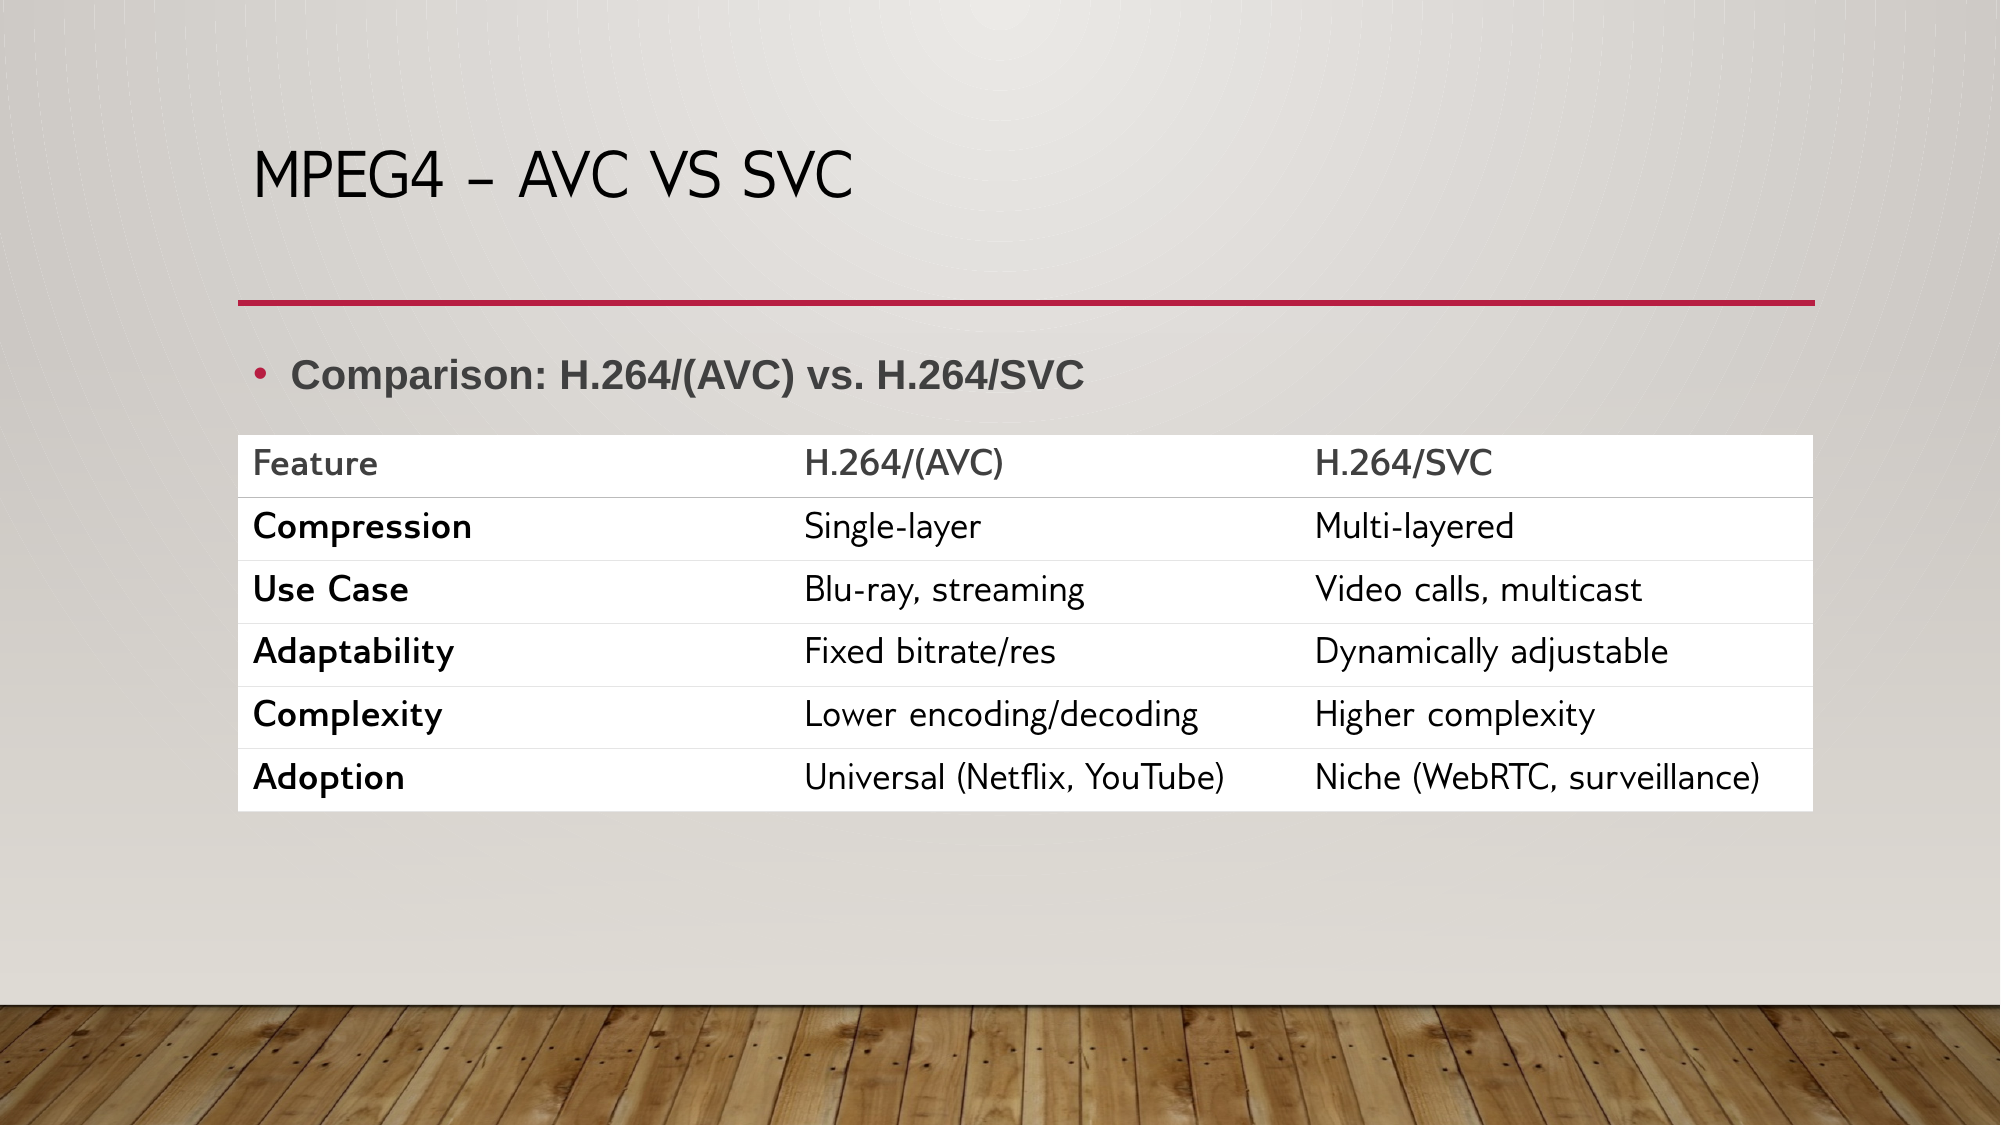

# MPEG4 – AVC vs SVC
Comparison: H.264/(AVC) vs. H.264/SVC

| Feature | H.264/(AVC) | H.264/SVC |
| --- | --- | --- |
| Compression | Single-layer | Multi-layered |
| Use Case | Blu-ray, streaming | Video calls, multicast |
| Adaptability | Fixed bitrate/res | Dynamically adjustable |
| Complexity | Lower encoding/decoding | Higher complexity |
| Adoption | Universal (Netflix, YouTube) | Niche (WebRTC, surveillance) |